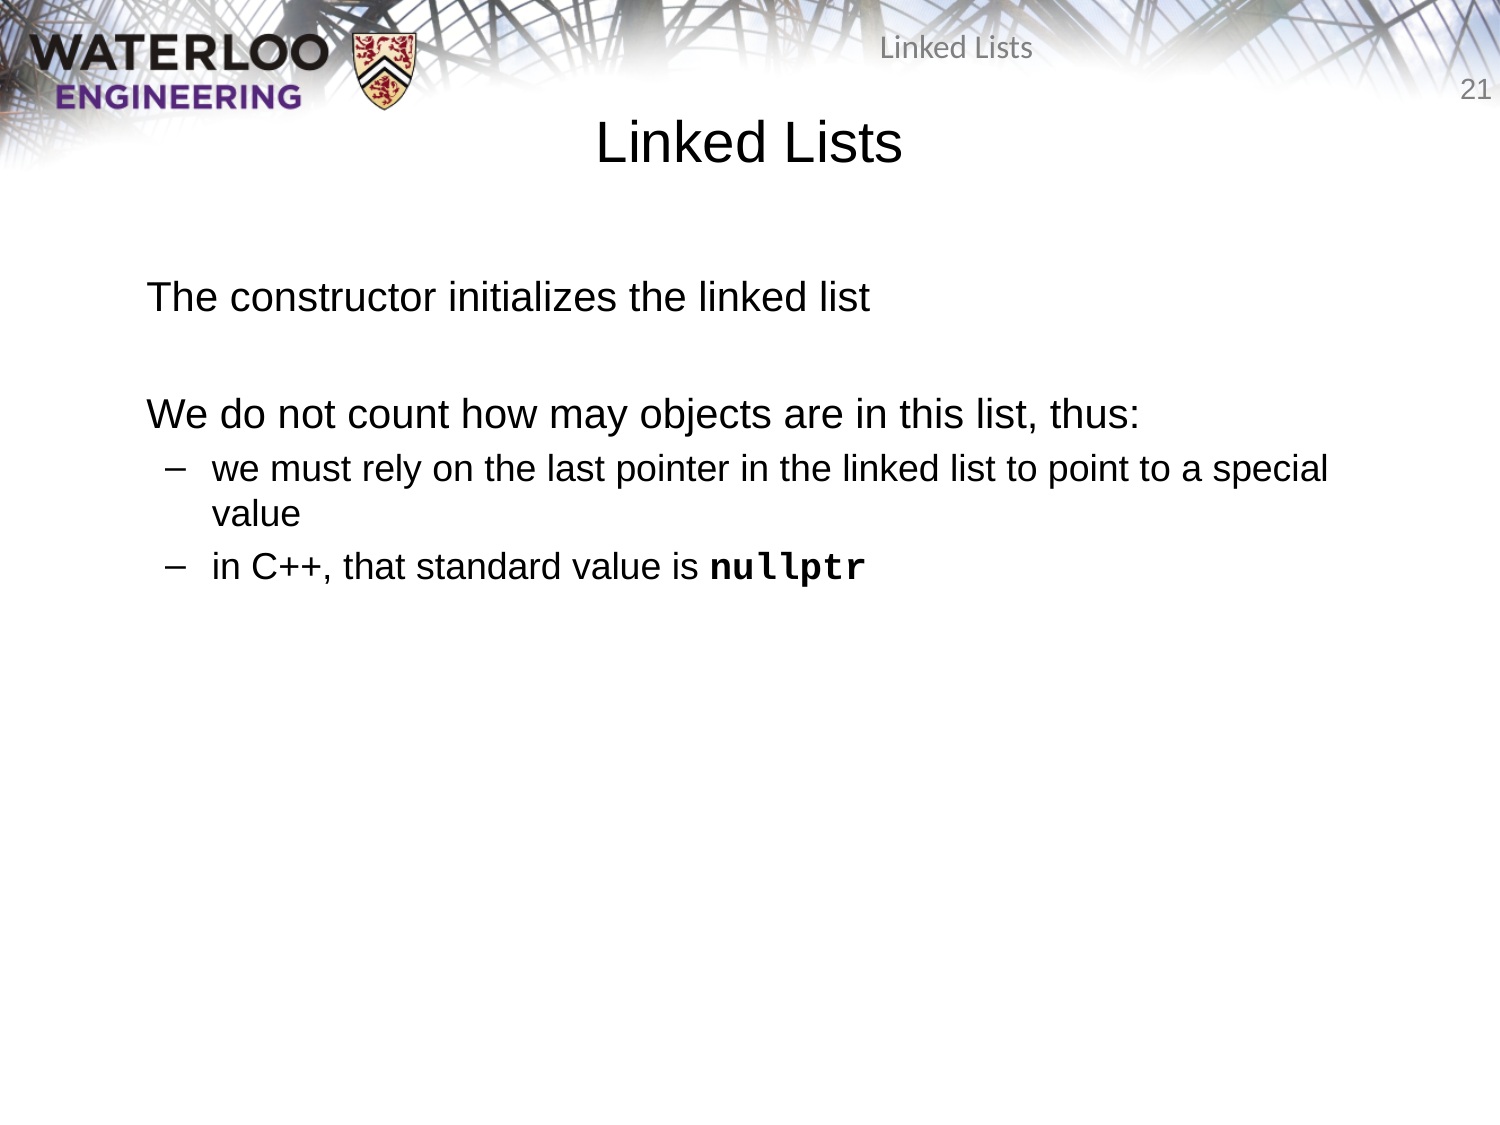

# Linked Lists
	The constructor initializes the linked list

	We do not count how may objects are in this list, thus:
we must rely on the last pointer in the linked list to point to a special value
in C++, that standard value is nullptr